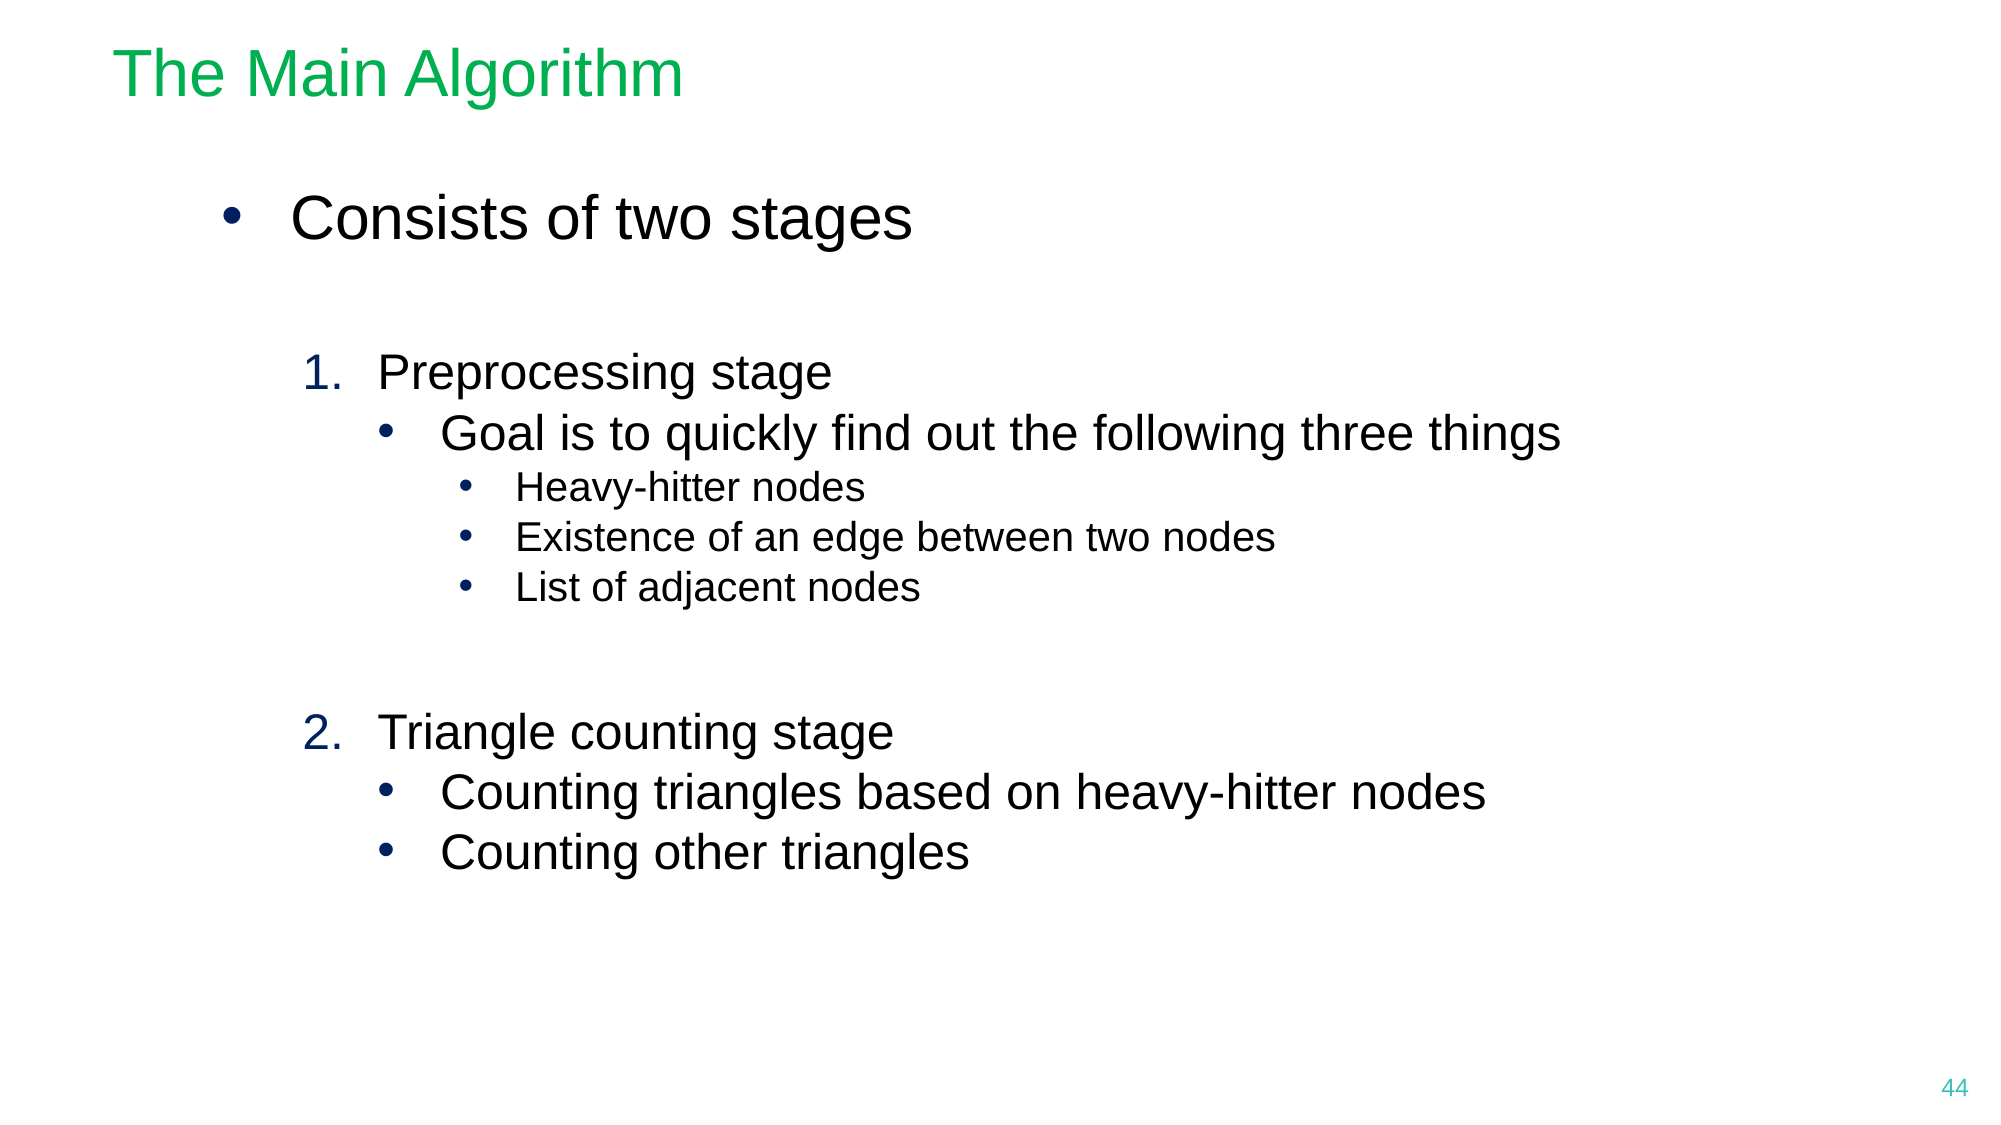

# The Main Algorithm
Consists of two stages

Preprocessing stage
Goal is to quickly find out the following three things
Heavy-hitter nodes
Existence of an edge between two nodes
List of adjacent nodes

Triangle counting stage
Counting triangles based on heavy-hitter nodes
Counting other triangles
44